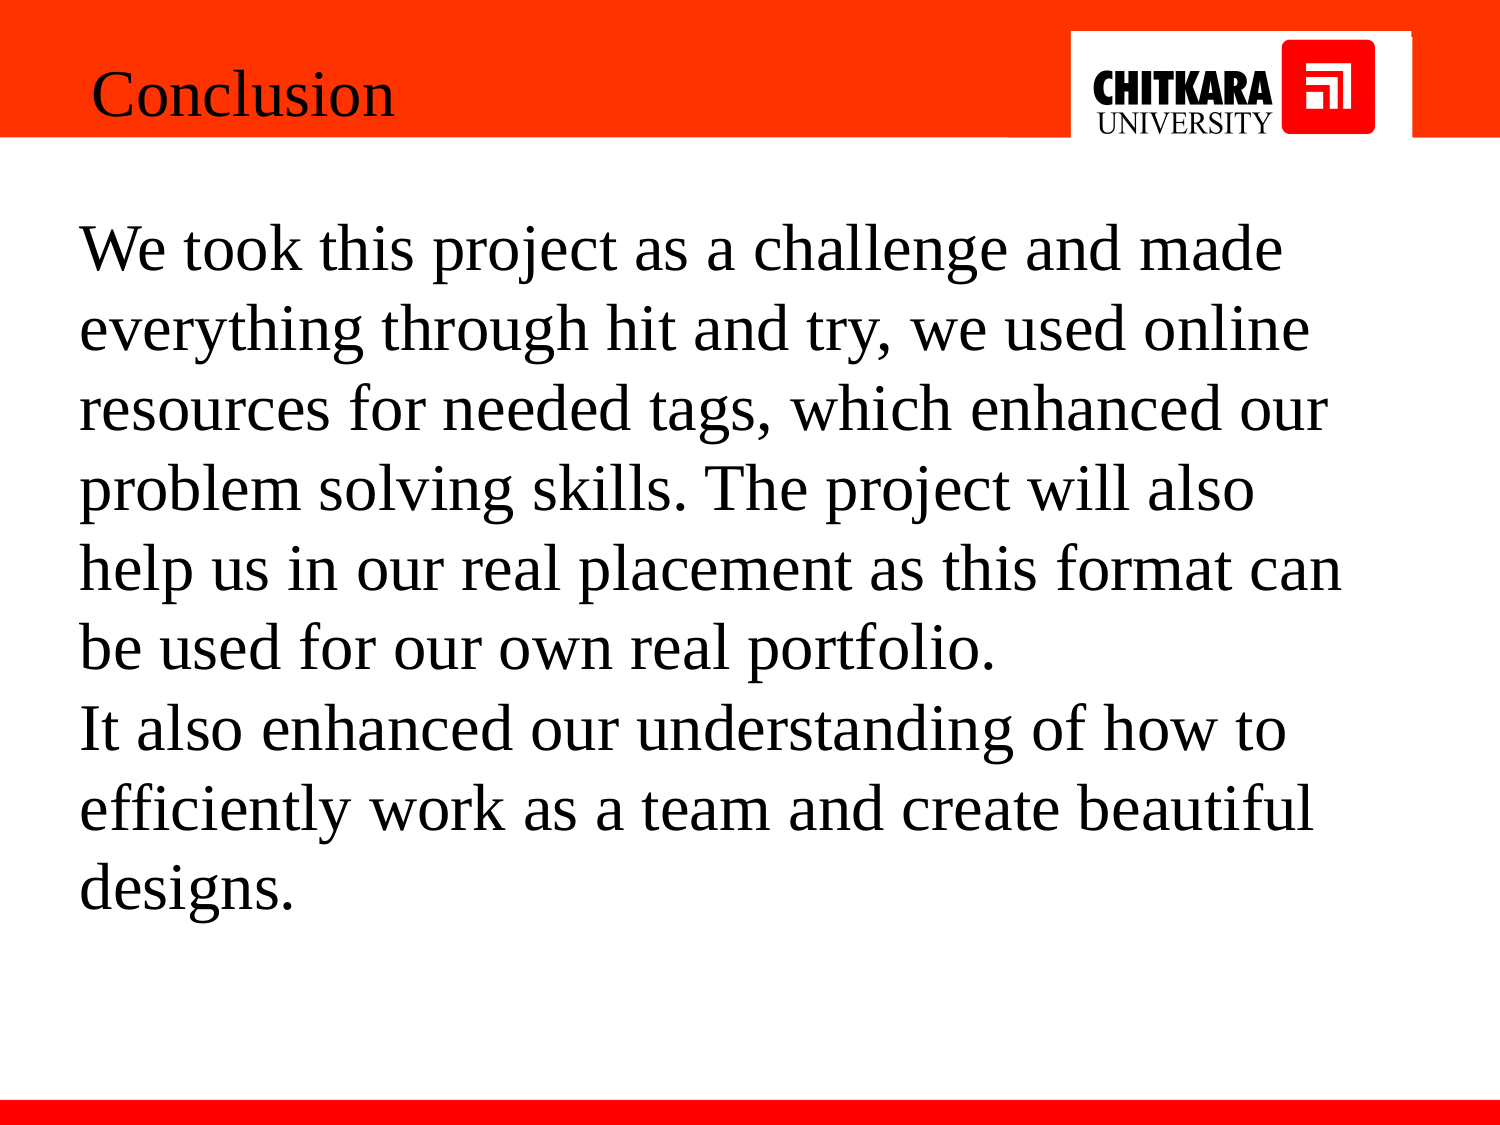

Conclusion
We took this project as a challenge and made everything through hit and try, we used online resources for needed tags, which enhanced our problem solving skills. The project will also help us in our real placement as this format can be used for our own real portfolio.
It also enhanced our understanding of how to efficiently work as a team and create beautiful designs.